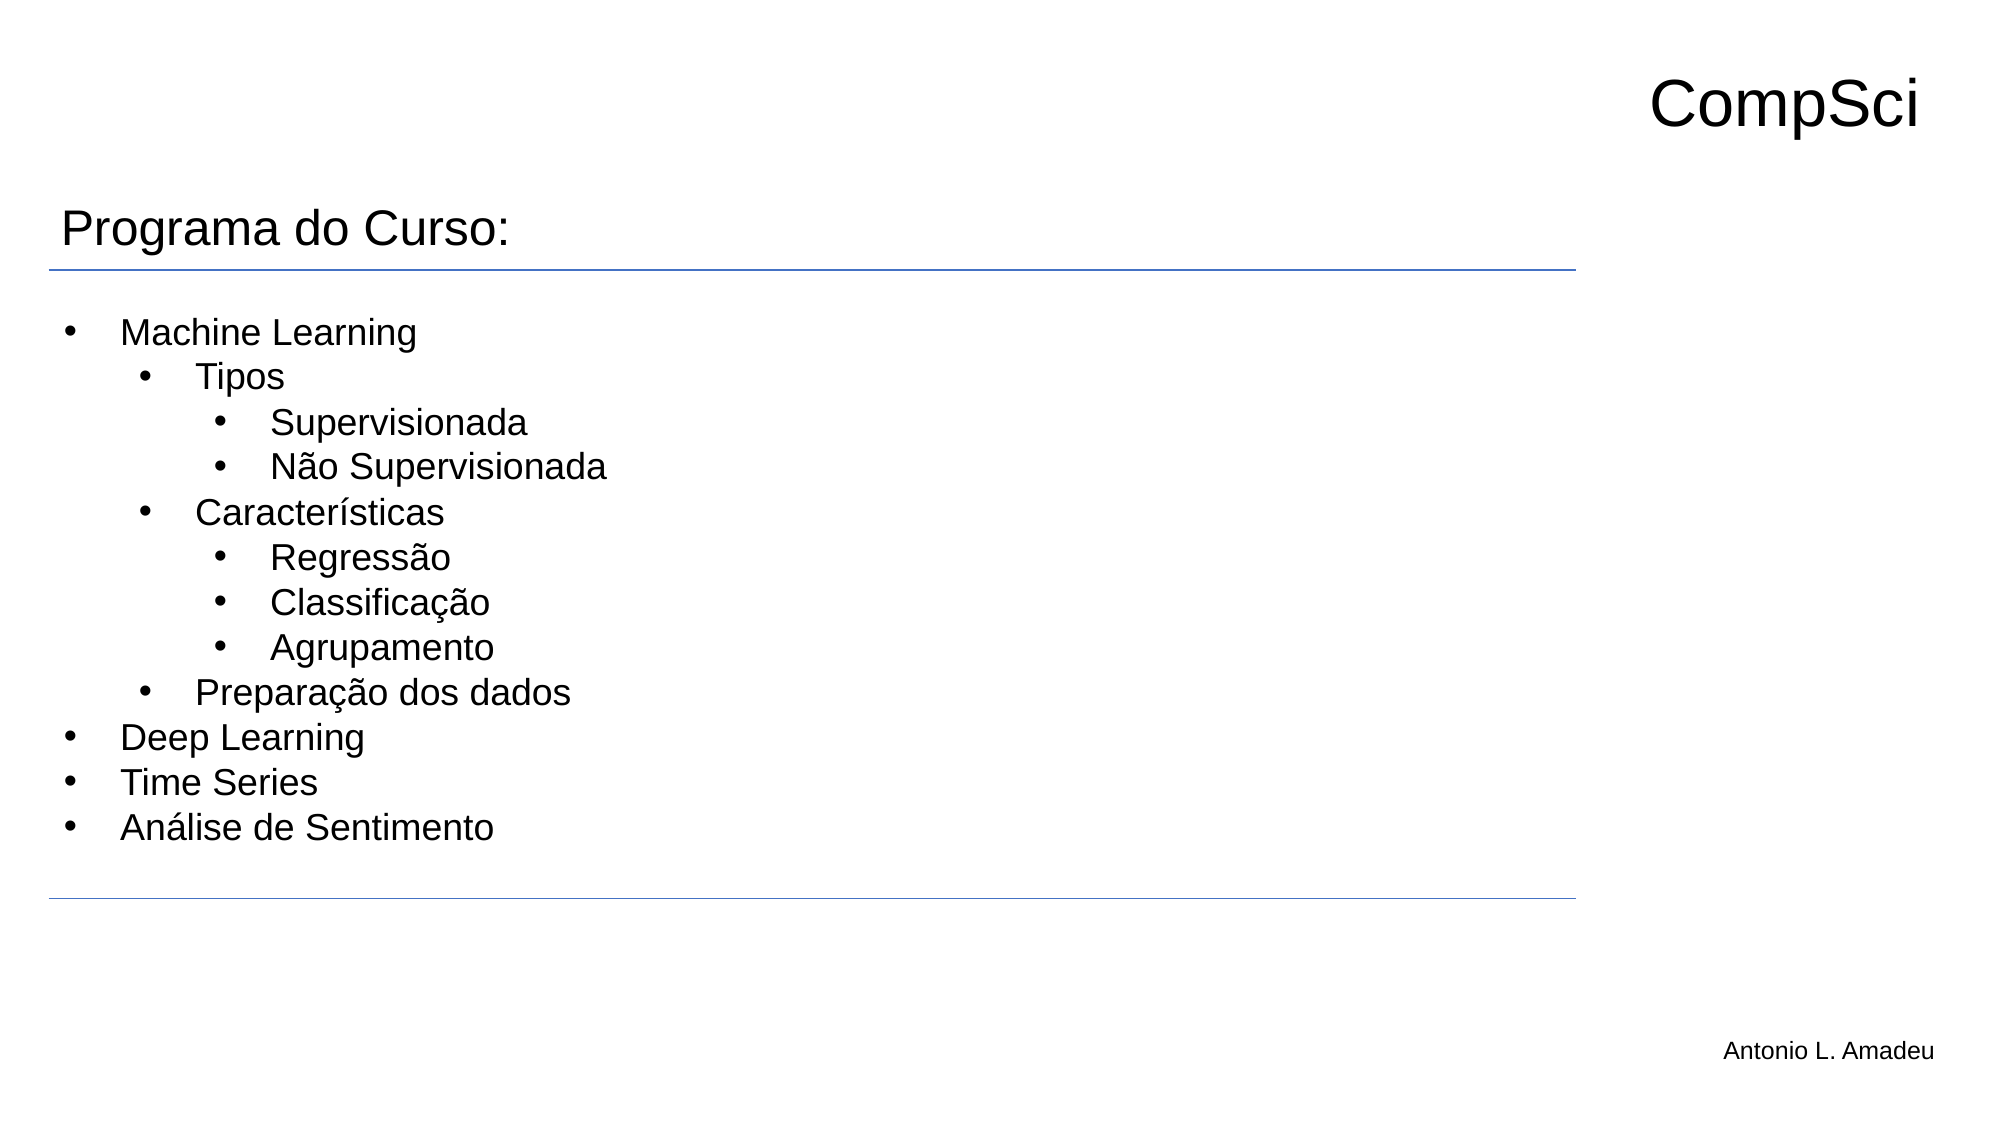

CompSci
Programa do Curso:
Machine Learning
Tipos
Supervisionada
Não Supervisionada
Características
Regressão
Classificação
Agrupamento
Preparação dos dados
Deep Learning
Time Series
Análise de Sentimento
Antonio L. Amadeu